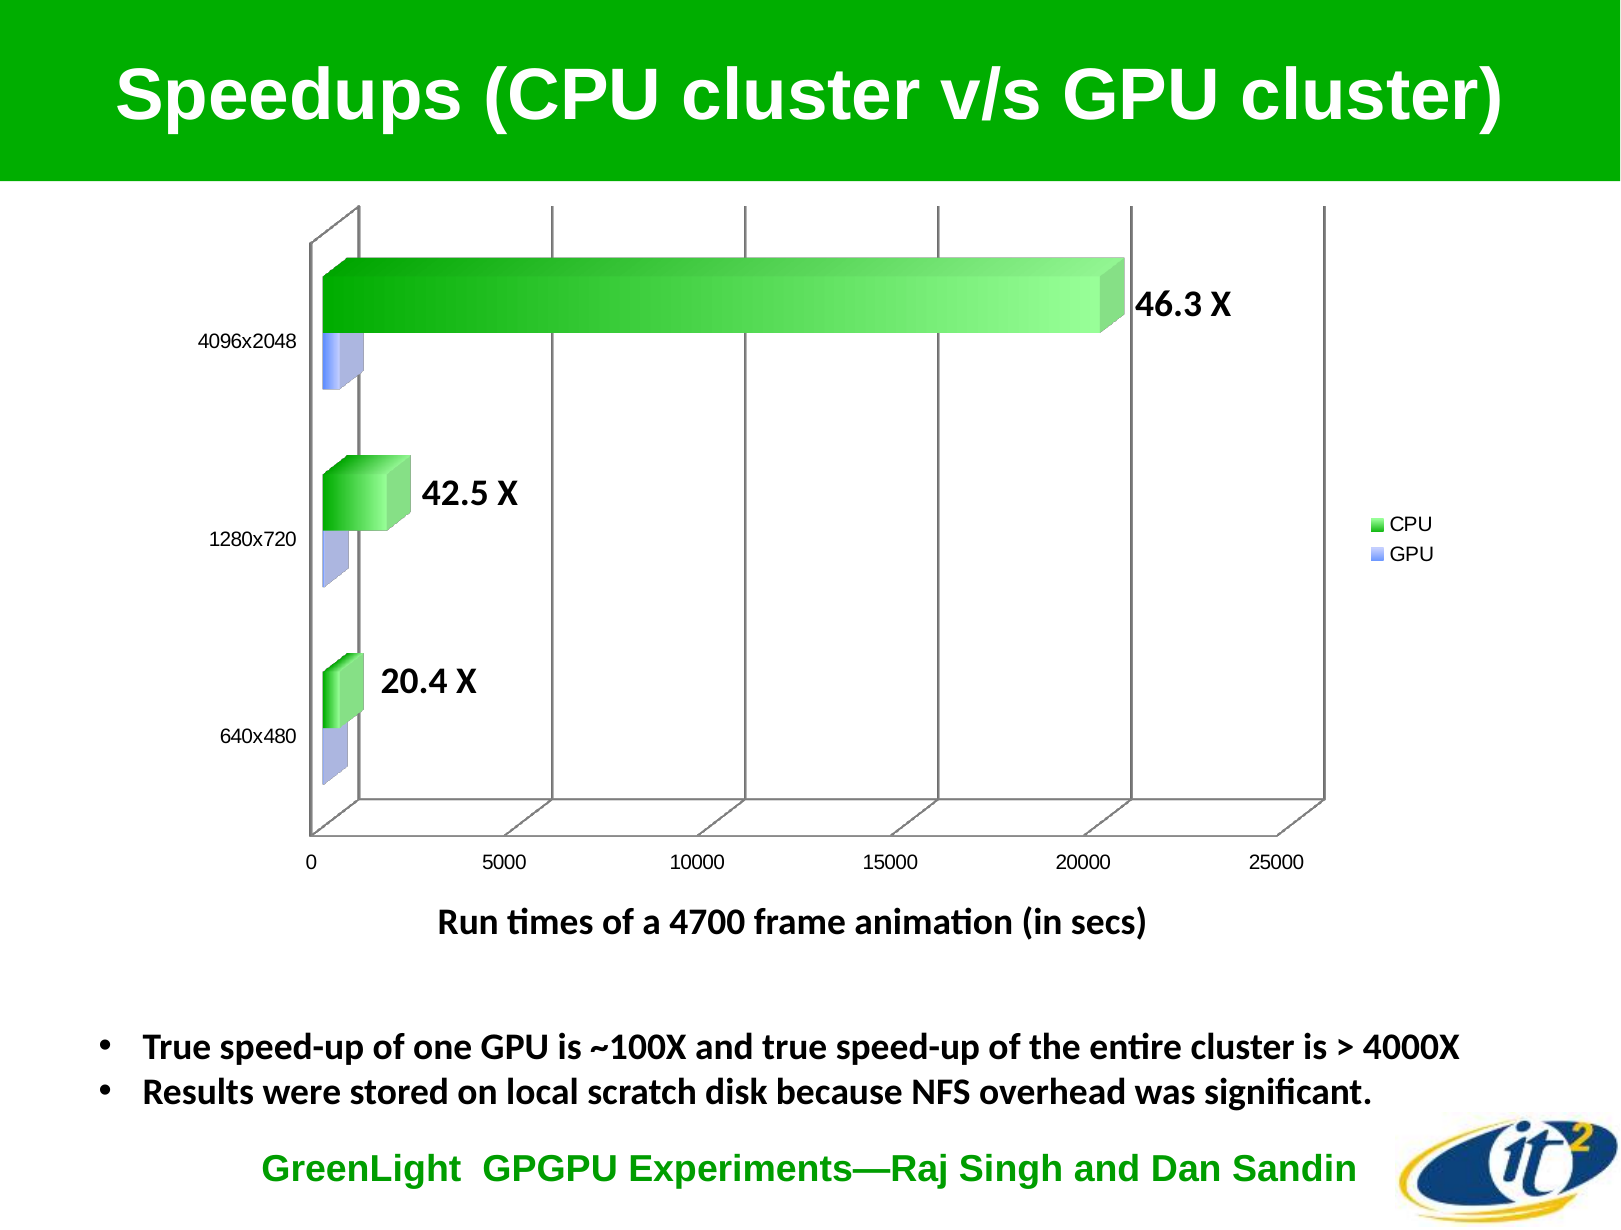

# Speedups (CPU cluster v/s GPU cluster)

[unsupported chart]

46.3 X
42.5 X
20.4 X
Run times of a 4700 frame animation (in secs)
 True speed-up of one GPU is ~100X and true speed-up of the entire cluster is > 4000X
 Results were stored on local scratch disk because NFS overhead was significant.
GreenLight  GPGPU Experiments—Raj Singh and Dan Sandin